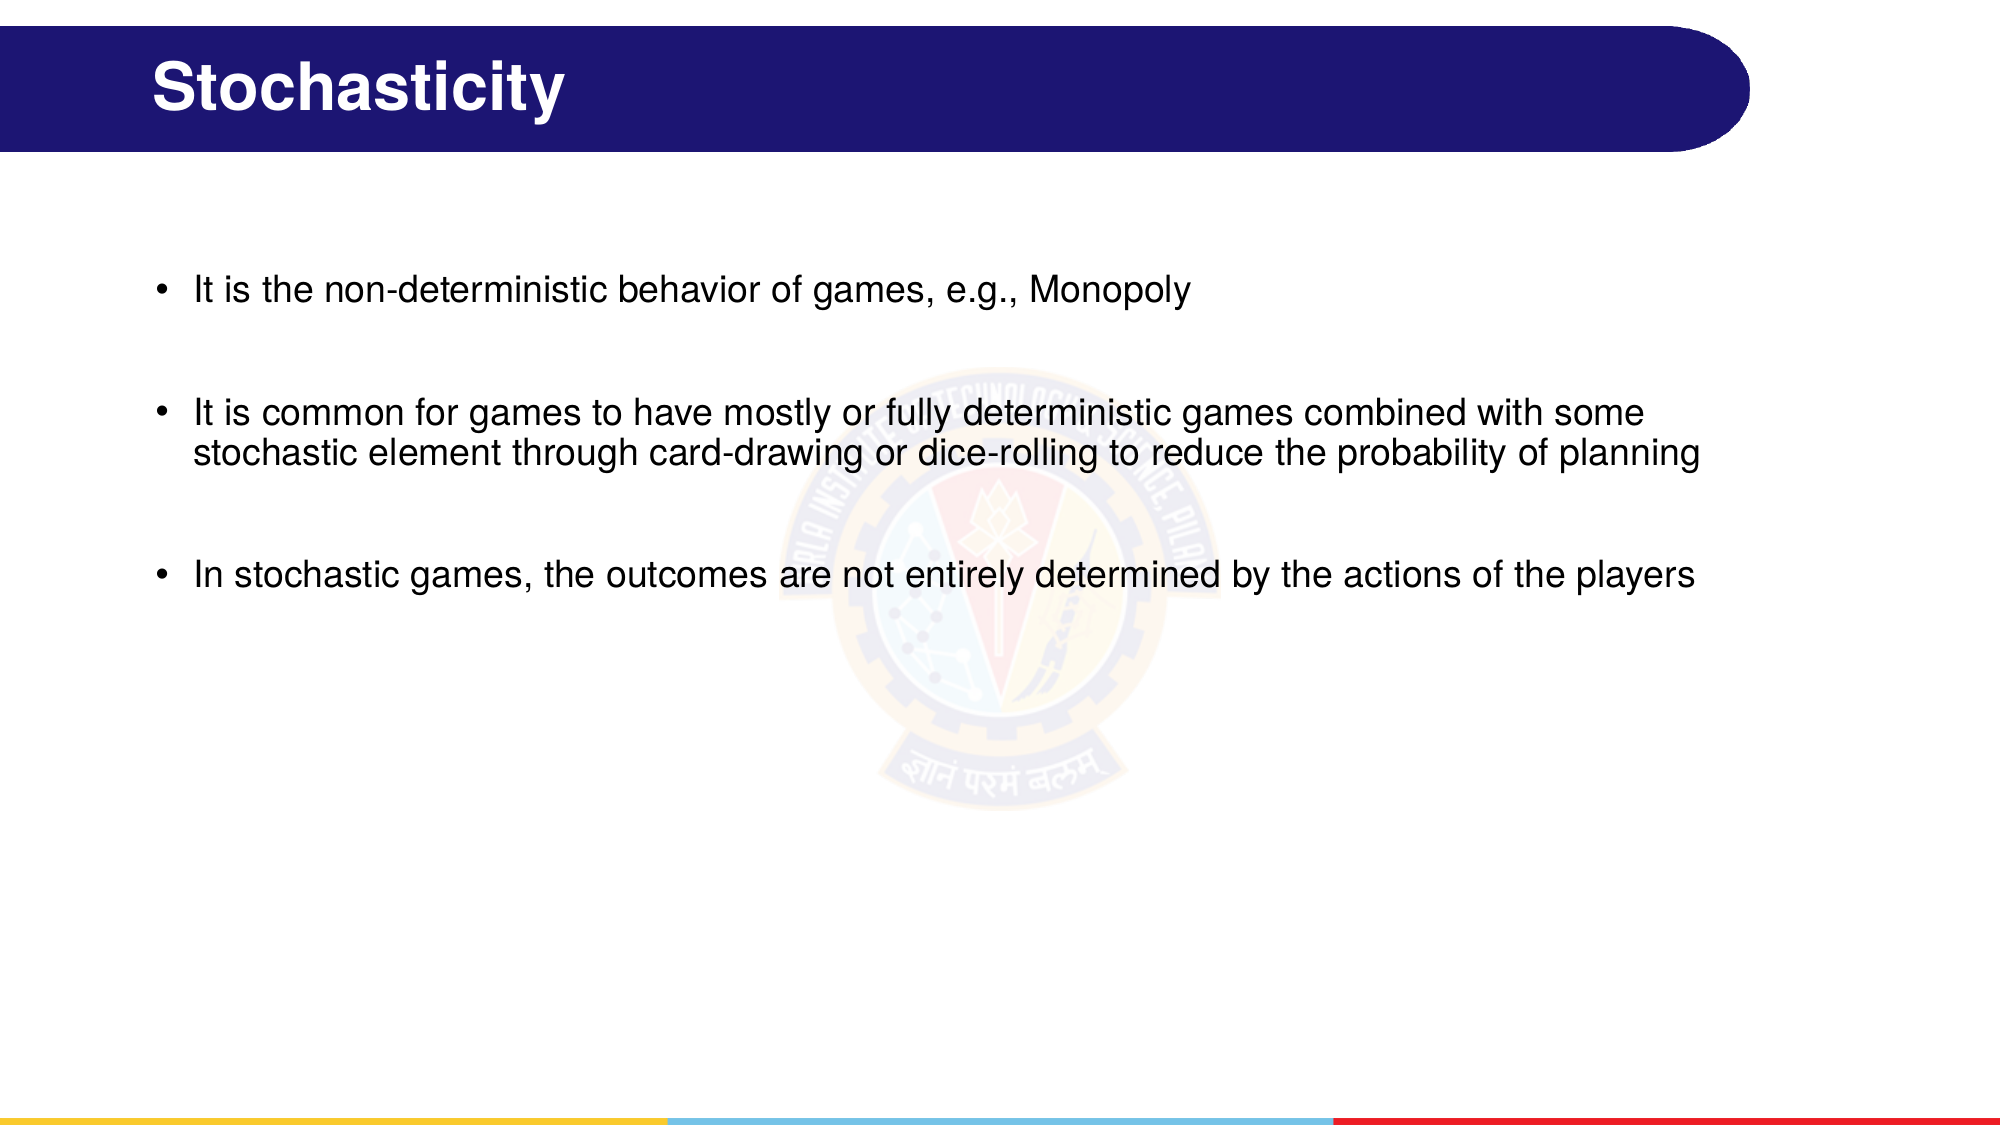

# Stochasticity

It is the non-deterministic behavior of games, e.g., Monopoly

It is common for games to have mostly or fully deterministic games combined with some stochastic element through card-drawing or dice-rolling to reduce the probability of planning

In stochastic games, the outcomes are not entirely determined by the actions of the players